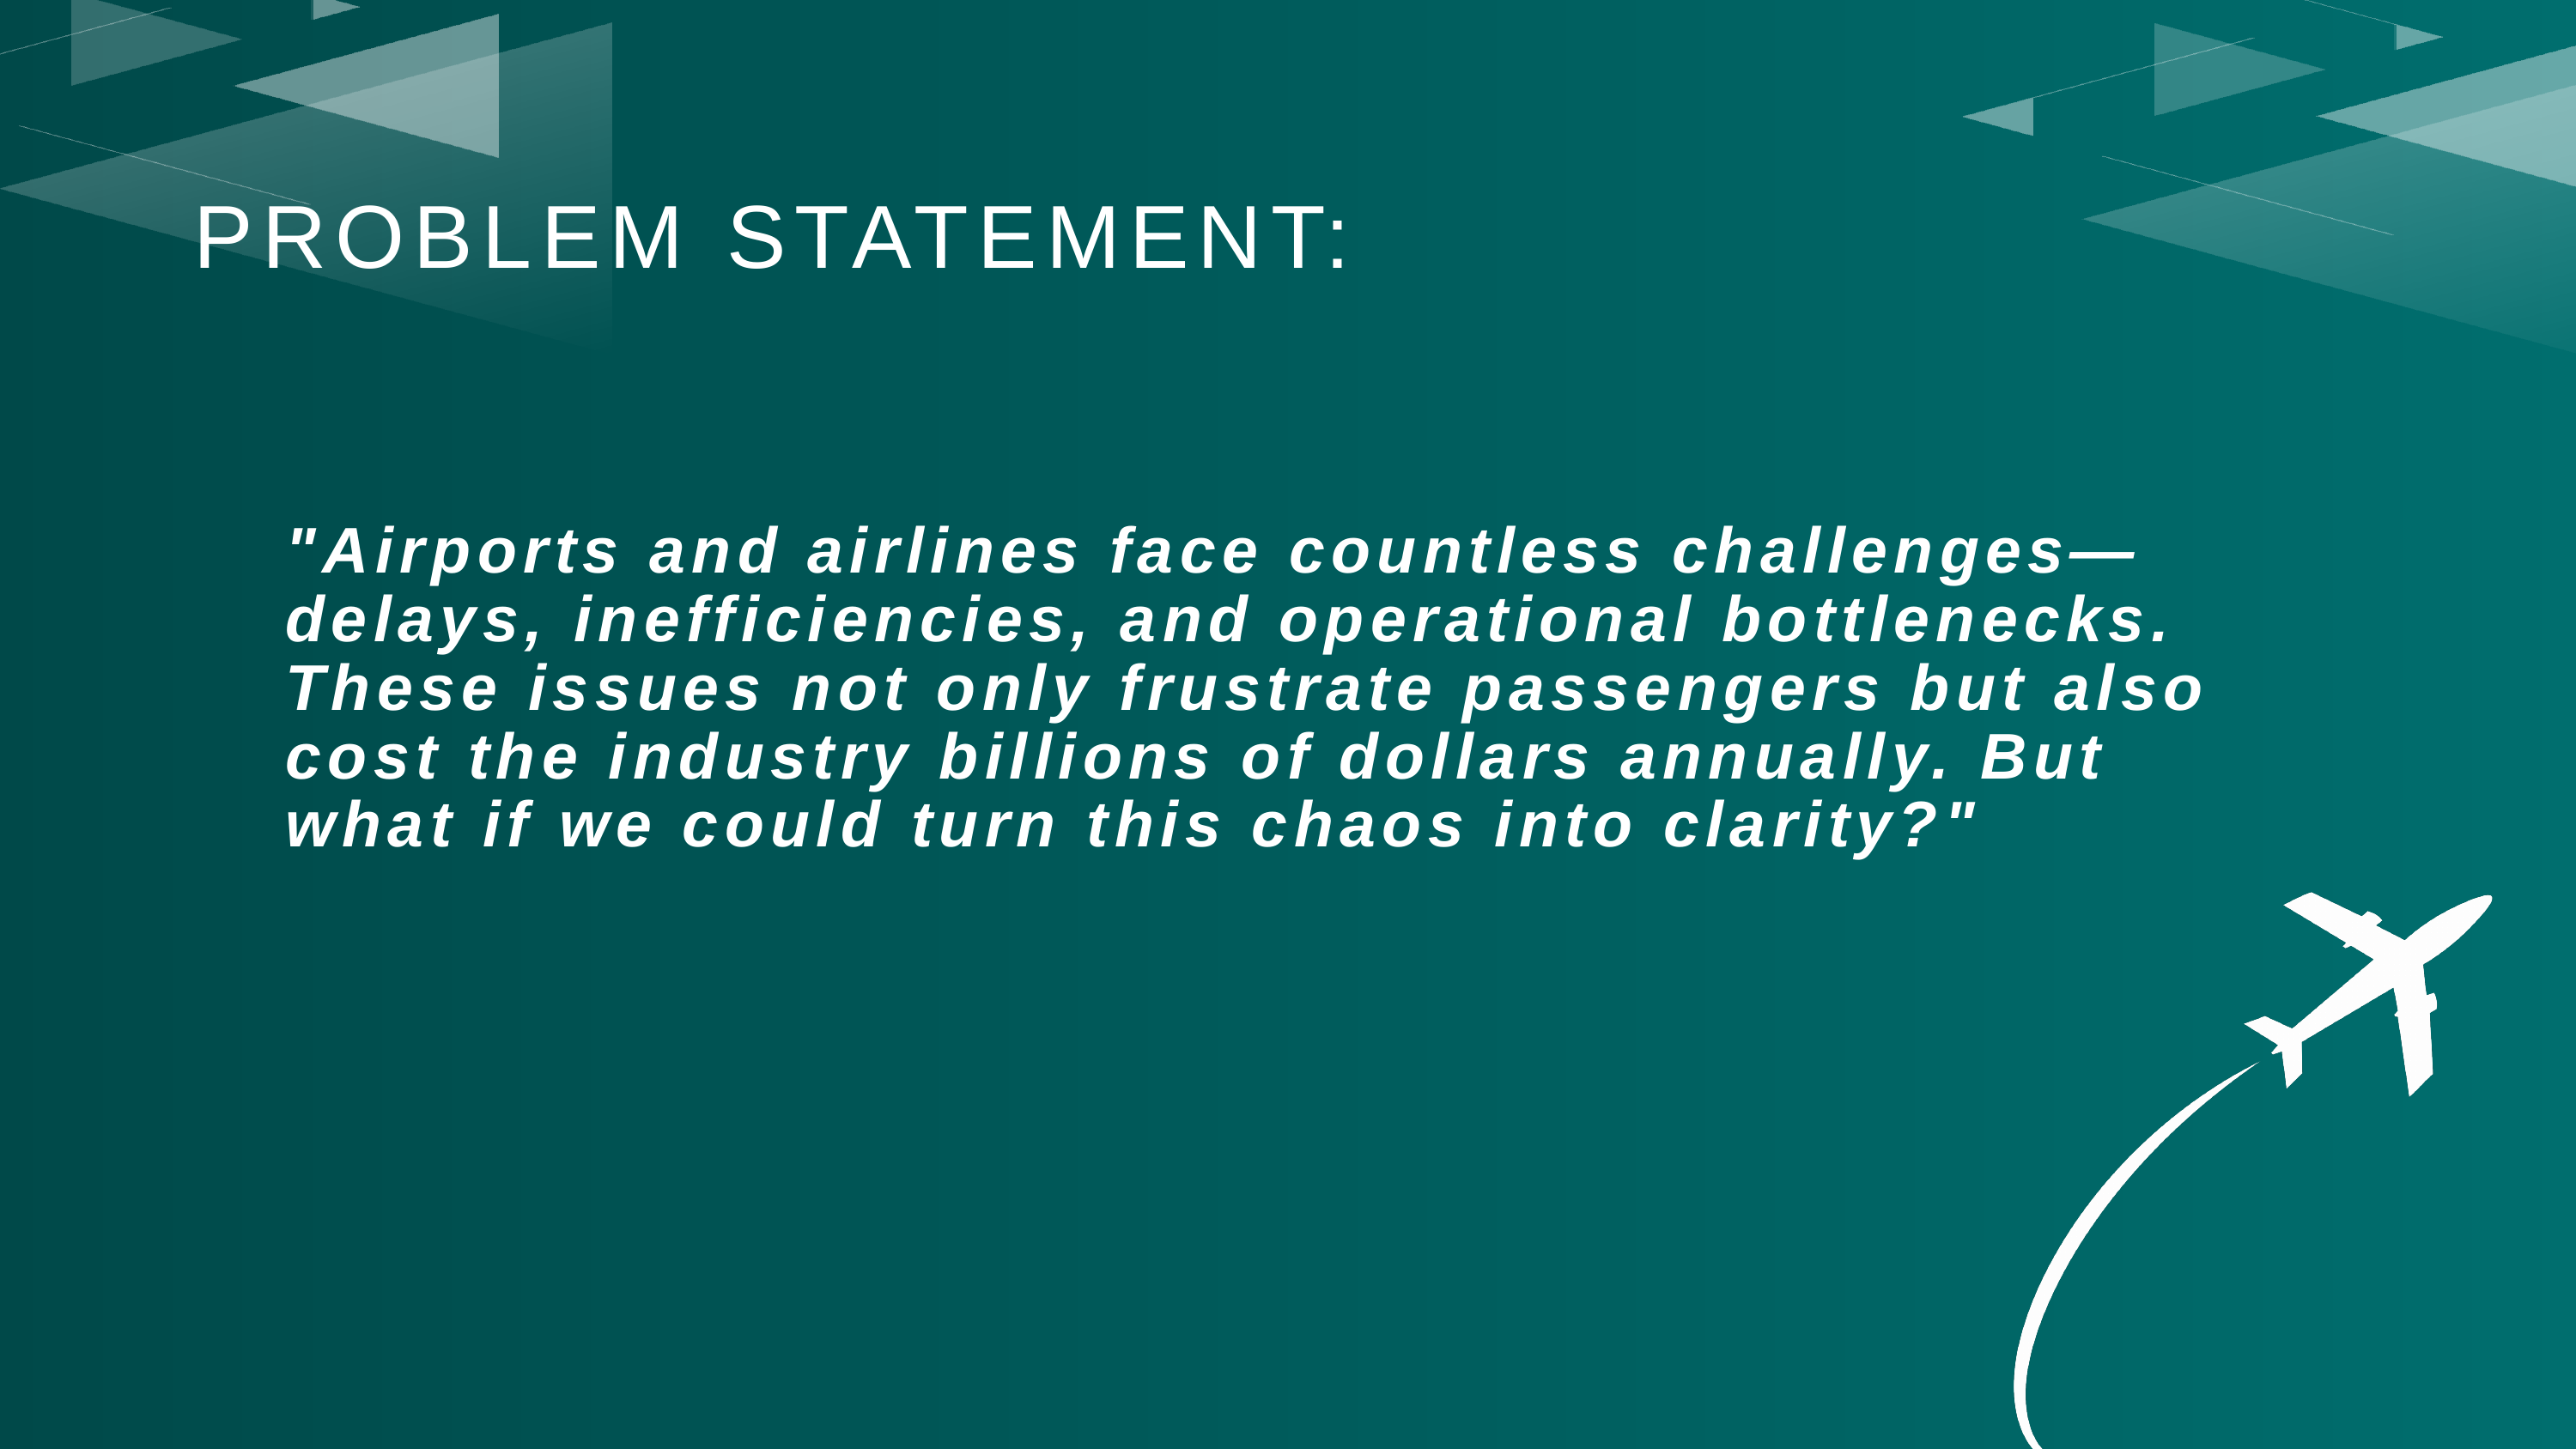

PROBLEM STATEMENT:
"Airports and airlines face countless challenges—delays, inefficiencies, and operational bottlenecks. These issues not only frustrate passengers but also cost the industry billions of dollars annually. But what if we could turn this chaos into clarity?"